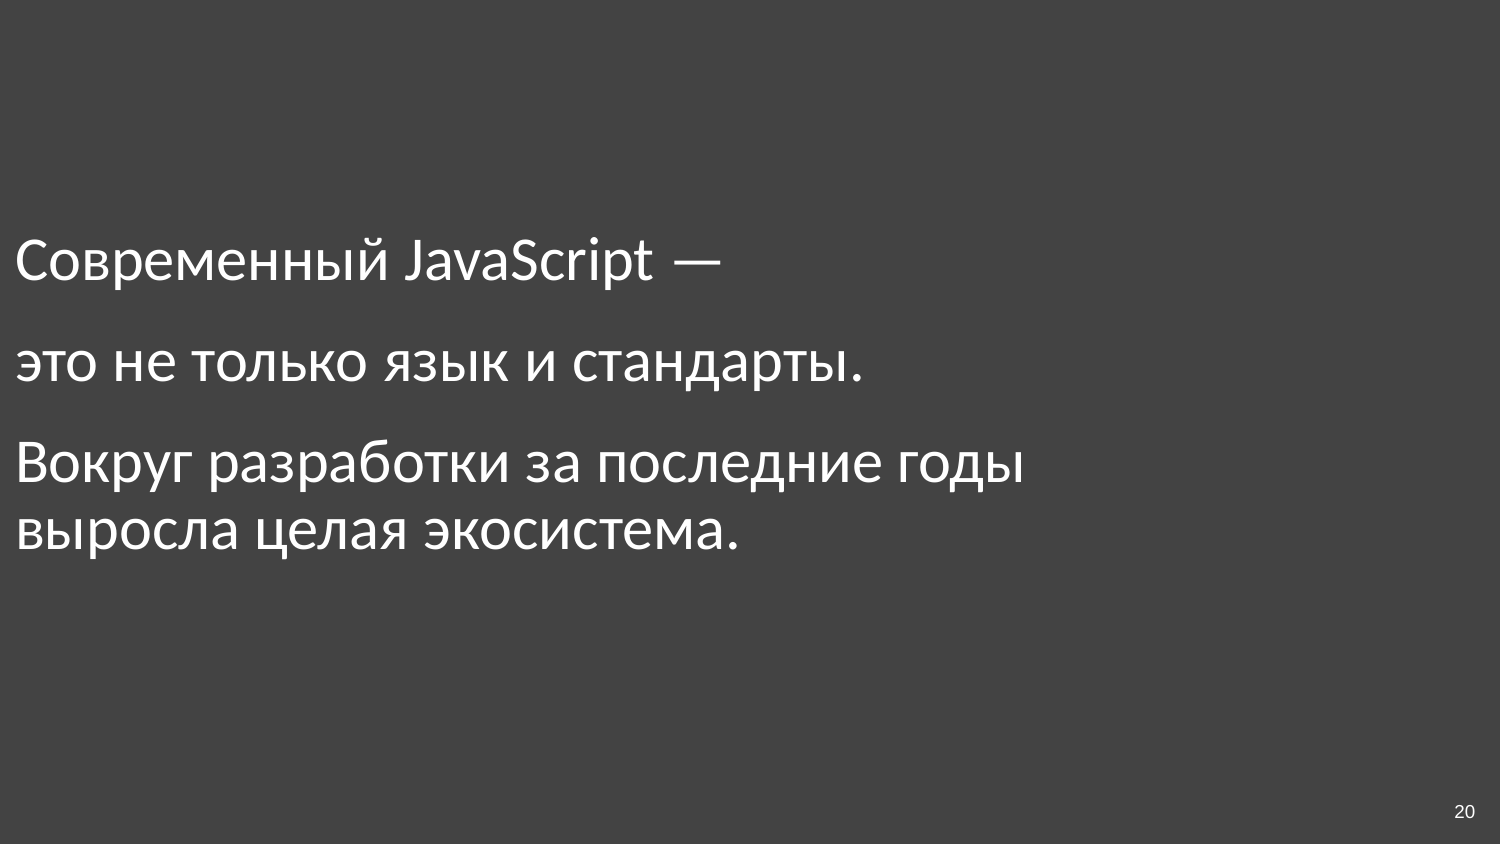

Современный JavaScript —
это не только язык и стандарты.
Вокруг разработки за последние годы выросла целая экосистема.
20